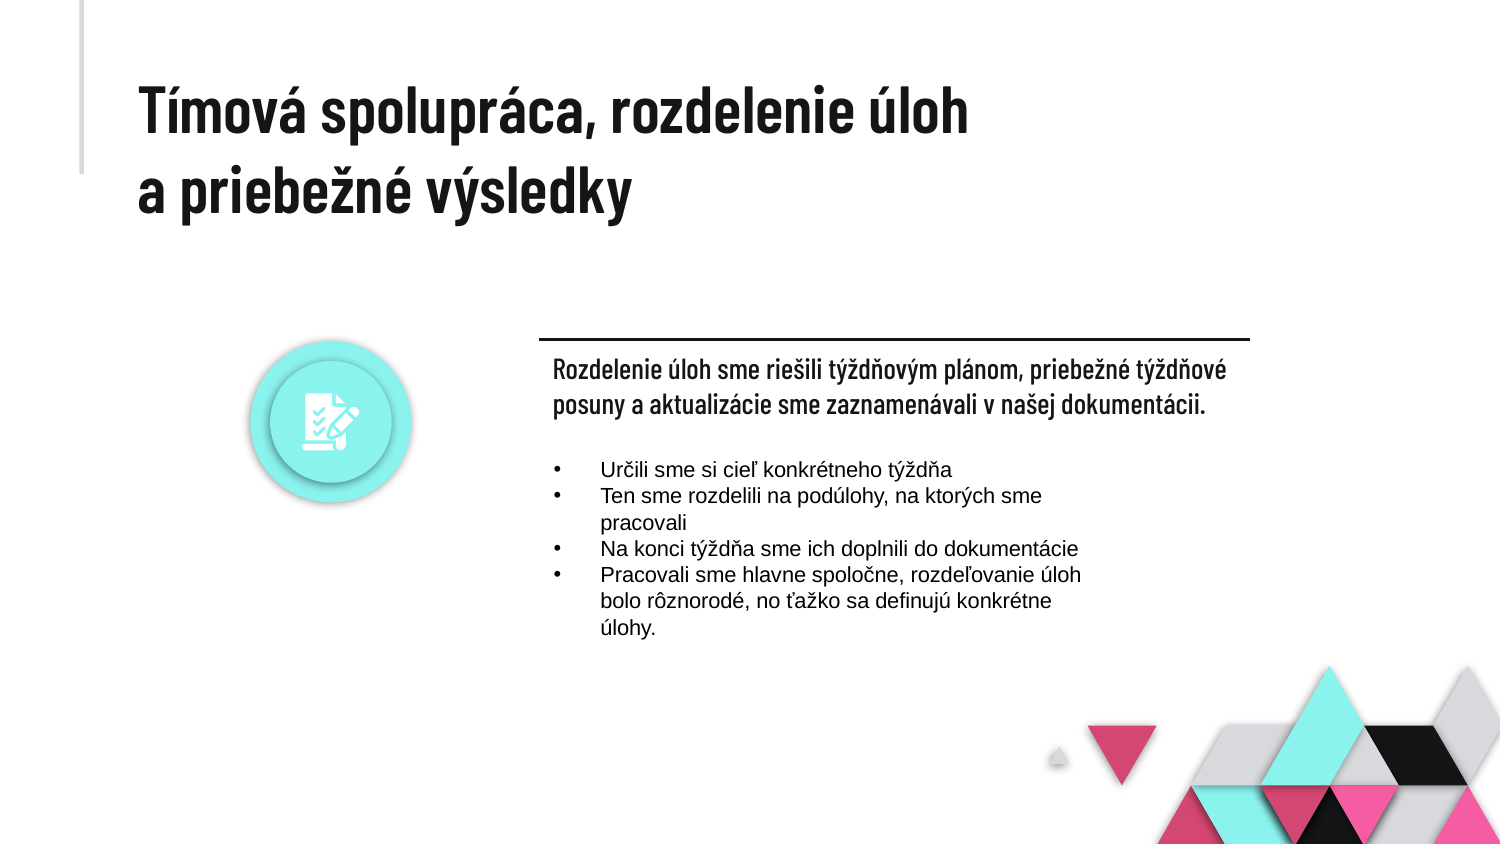

# Tímová spolupráca, rozdelenie úloh a priebežné výsledky

Rozdelenie úloh sme riešili týždňovým plánom, priebežné týždňové posuny a aktualizácie sme zaznamenávali v našej dokumentácii.

Určili sme si cieľ konkrétneho týždňa
Ten sme rozdelili na podúlohy, na ktorých sme pracovali
Na konci týždňa sme ich doplnili do dokumentácie
Pracovali sme hlavne spoločne, rozdeľovanie úloh bolo rôznorodé, no ťažko sa definujú konkrétne úlohy.